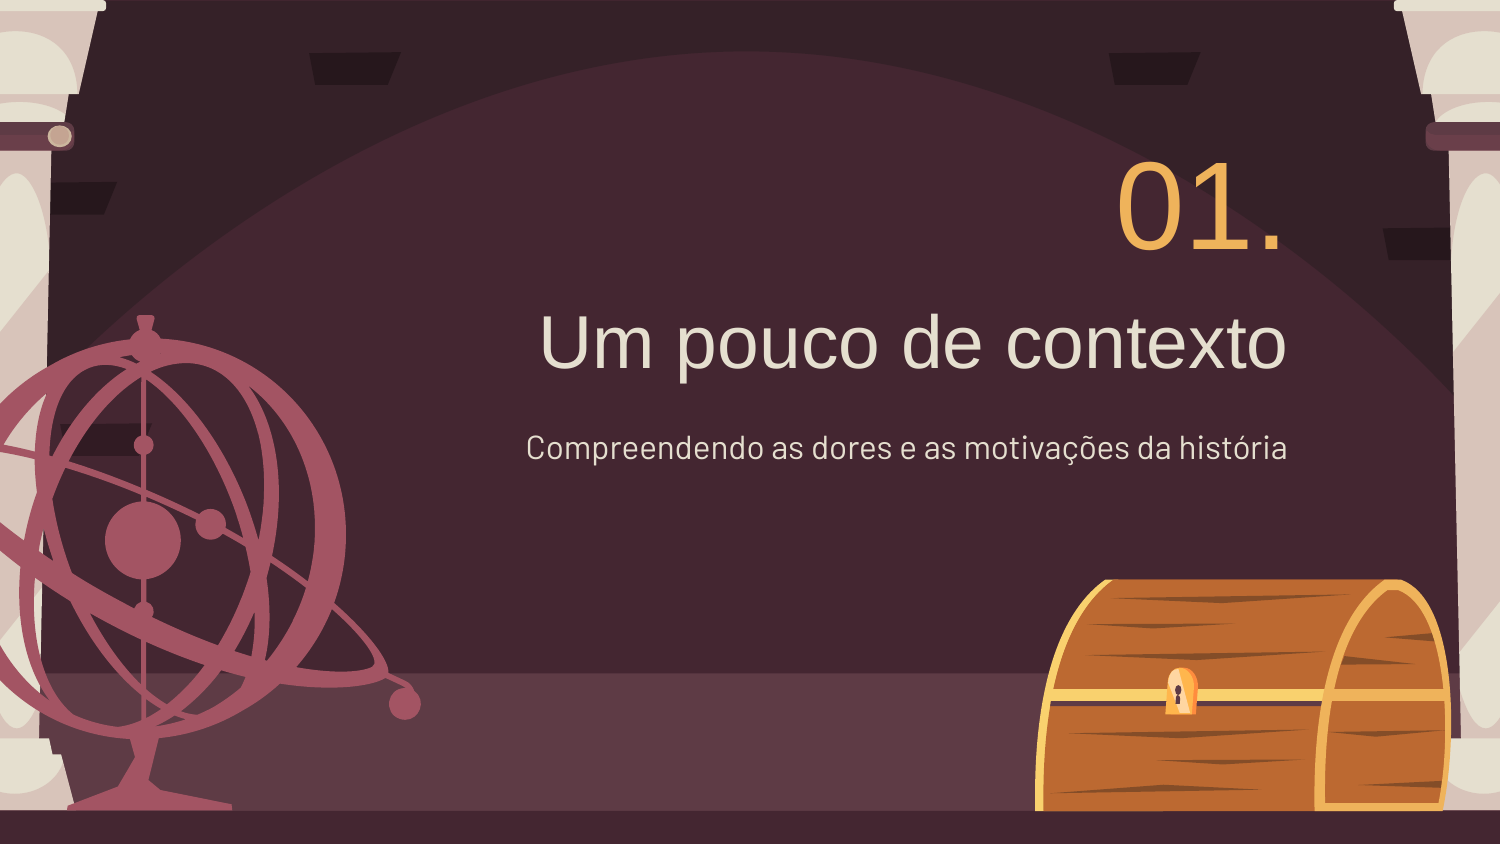

01.
# Um pouco de contexto
Compreendendo as dores e as motivações da história